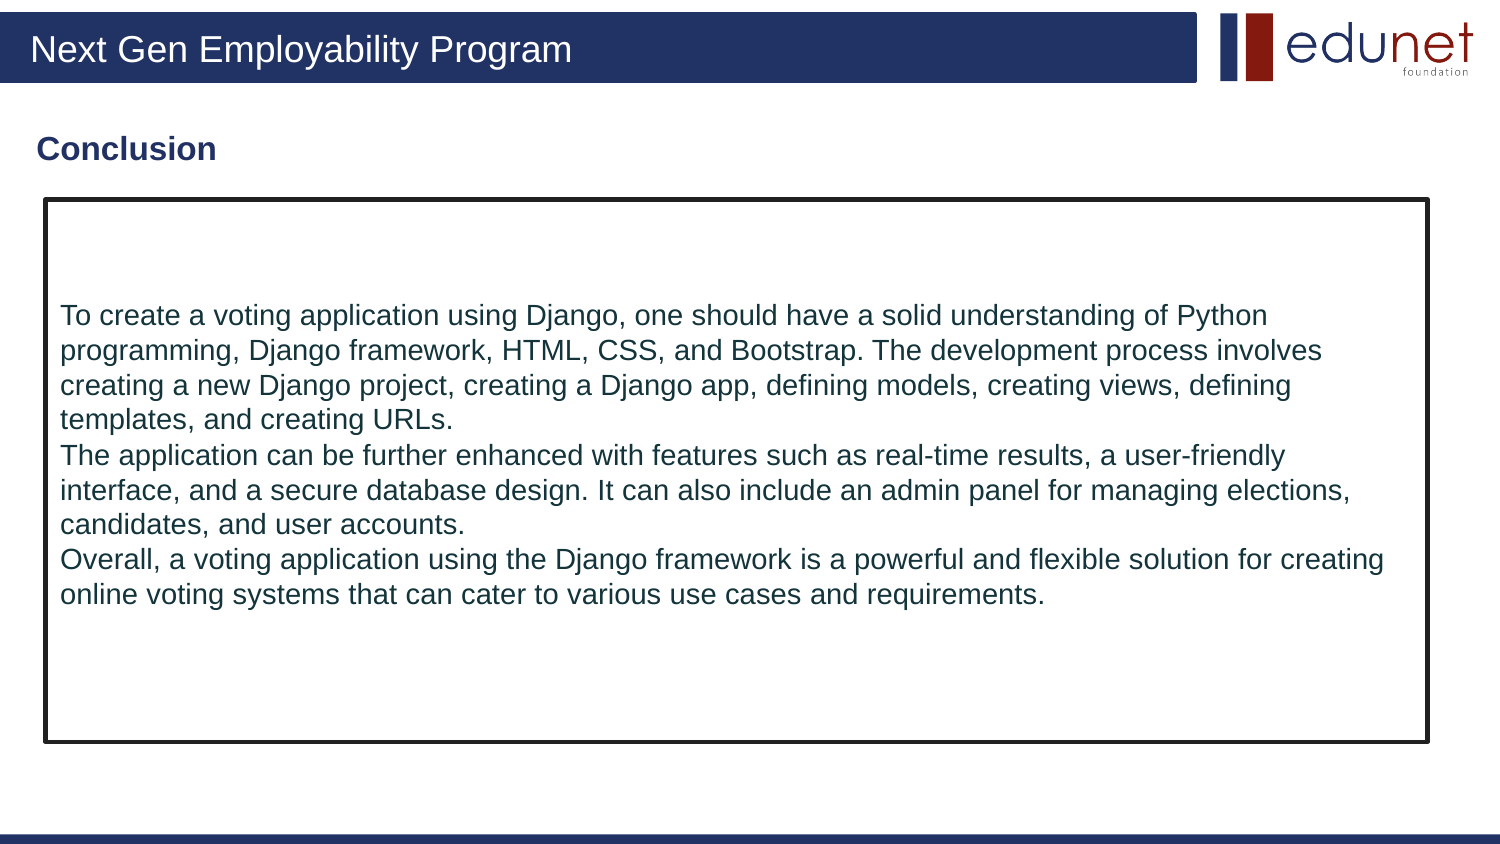

Conclusion
To create a voting application using Django, one should have a solid understanding of Python programming, Django framework, HTML, CSS, and Bootstrap. The development process involves creating a new Django project, creating a Django app, defining models, creating views, defining templates, and creating URLs.
The application can be further enhanced with features such as real-time results, a user-friendly interface, and a secure database design. It can also include an admin panel for managing elections, candidates, and user accounts.
Overall, a voting application using the Django framework is a powerful and flexible solution for creating online voting systems that can cater to various use cases and requirements.